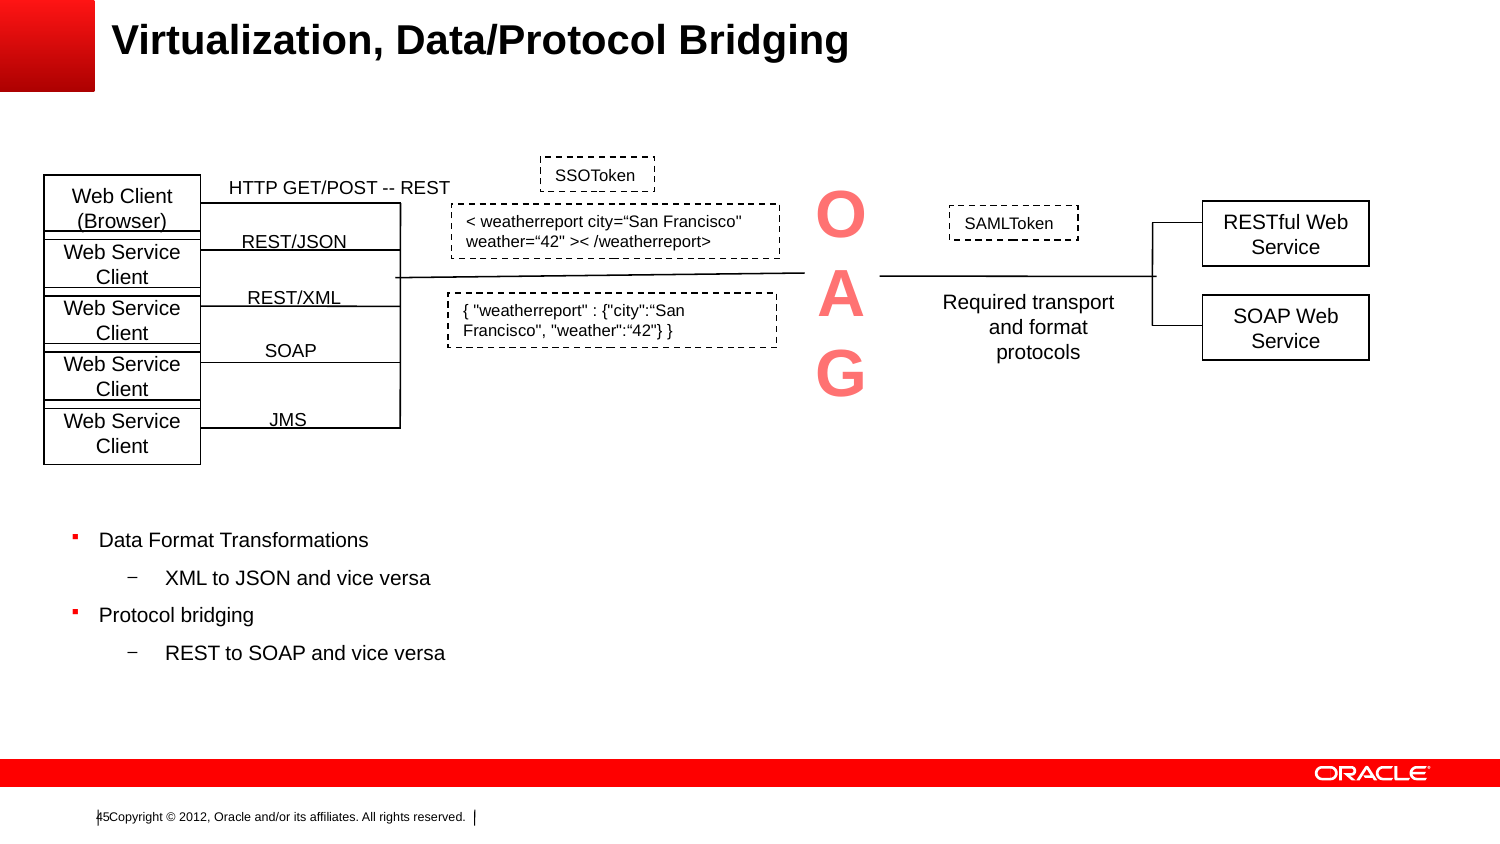

# Virtualization, Data/Protocol Bridging
SSOToken
OAG
HTTP GET/POST -- REST
Web Client (Browser)
RESTful Web Service
< weatherreport city=“San Francisco" weather=“42" >< /weatherreport>
SAMLToken
REST/JSON
Web Service Client
REST/XML
Required transport and format protocols
Web Service Client
{ "weatherreport" : {"city":“San Francisco", "weather":“42"} }
SOAP Web Service
SOAP
Web Service Client
Web Service Client
JMS
Data Format Transformations
XML to JSON and vice versa
Protocol bridging
REST to SOAP and vice versa